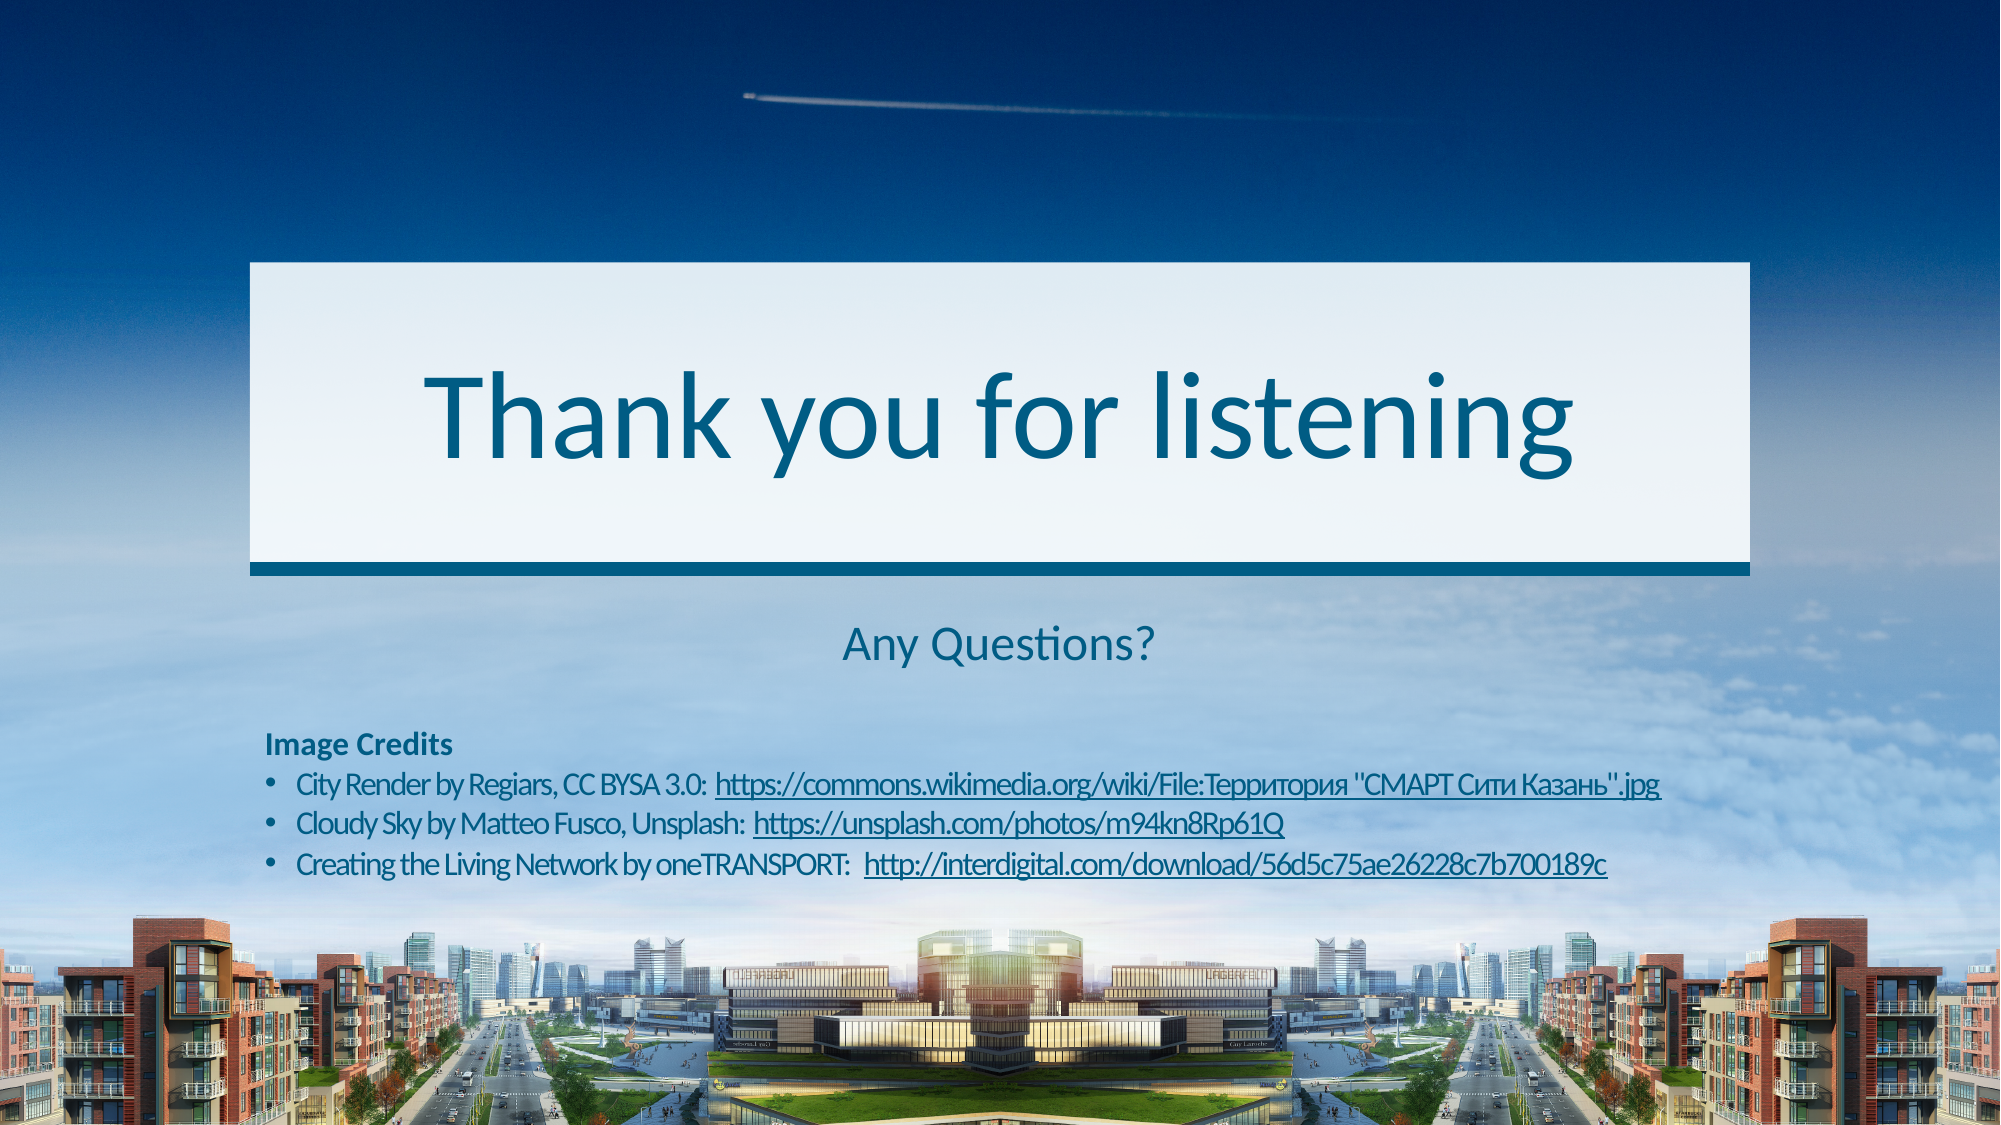

# Thank you for listening
Any Questions?
Image Credits
City Render by Regiars, CC BYSA 3.0: https://commons.wikimedia.org/wiki/File:Территория "СМАРТ Сити Казань".jpg
Cloudy Sky by Matteo Fusco, Unsplash: https://unsplash.com/photos/m94kn8Rp61Q
Creating the Living Network by oneTRANSPORT:  http://interdigital.com/download/56d5c75ae26228c7b700189c